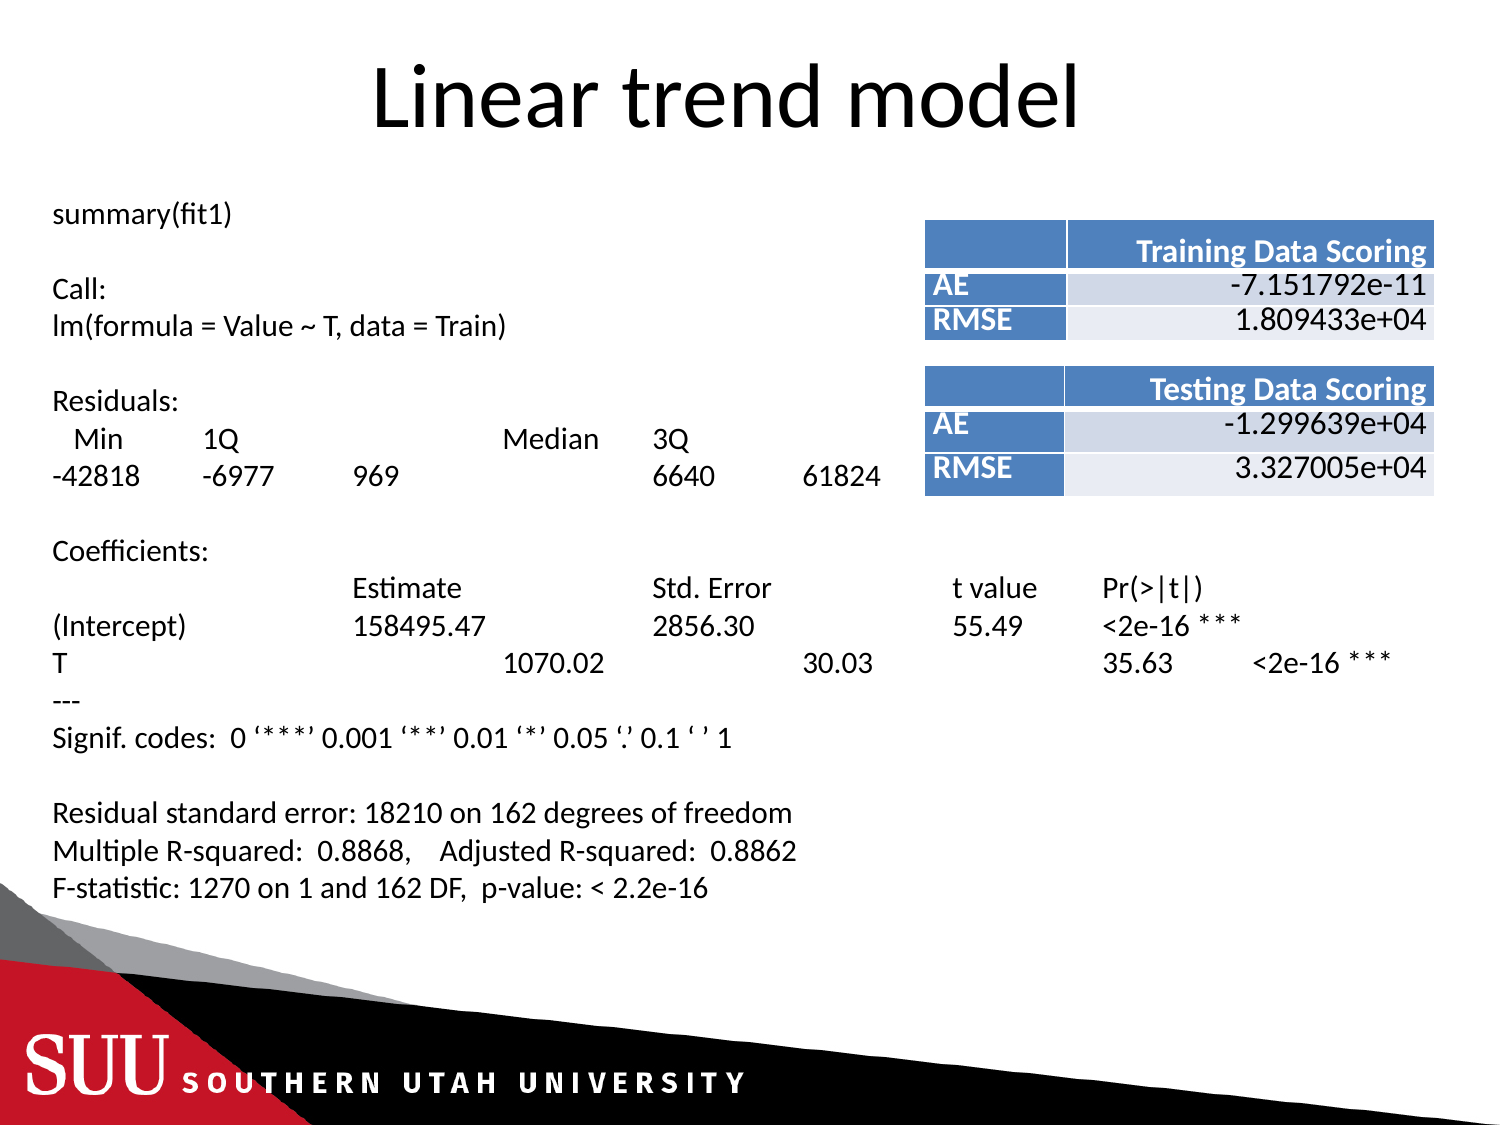

# Linear trend model
summary(fit1)

Call:
lm(formula = Value ~ T, data = Train)

Residuals:
   Min     	1Q 		Median     	3Q    		Max
-42818  	-6977  	969		6640  	61824

Coefficients:
                     		Estimate 		Std. Error 		t value 	Pr(>|t|)
(Intercept)         	158495.47  		2856.30   		55.49   	<2e-16 ***
T	   		1070.02     		30.03  		35.63   	<2e-16 ***
---
Signif. codes:  0 ‘***’ 0.001 ‘**’ 0.01 ‘*’ 0.05 ‘.’ 0.1 ‘ ’ 1

Residual standard error: 18210 on 162 degrees of freedom
Multiple R-squared:  0.8868,    Adjusted R-squared:  0.8862
F-statistic: 1270 on 1 and 162 DF,  p-value: < 2.2e-16
|  | Training Data Scoring |
| --- | --- |
| AE | -7.151792e-11 |
| RMSE | 1.809433e+04 |
|  | Testing Data Scoring |
| --- | --- |
| AE | -1.299639e+04 |
| RMSE | 3.327005e+04 |